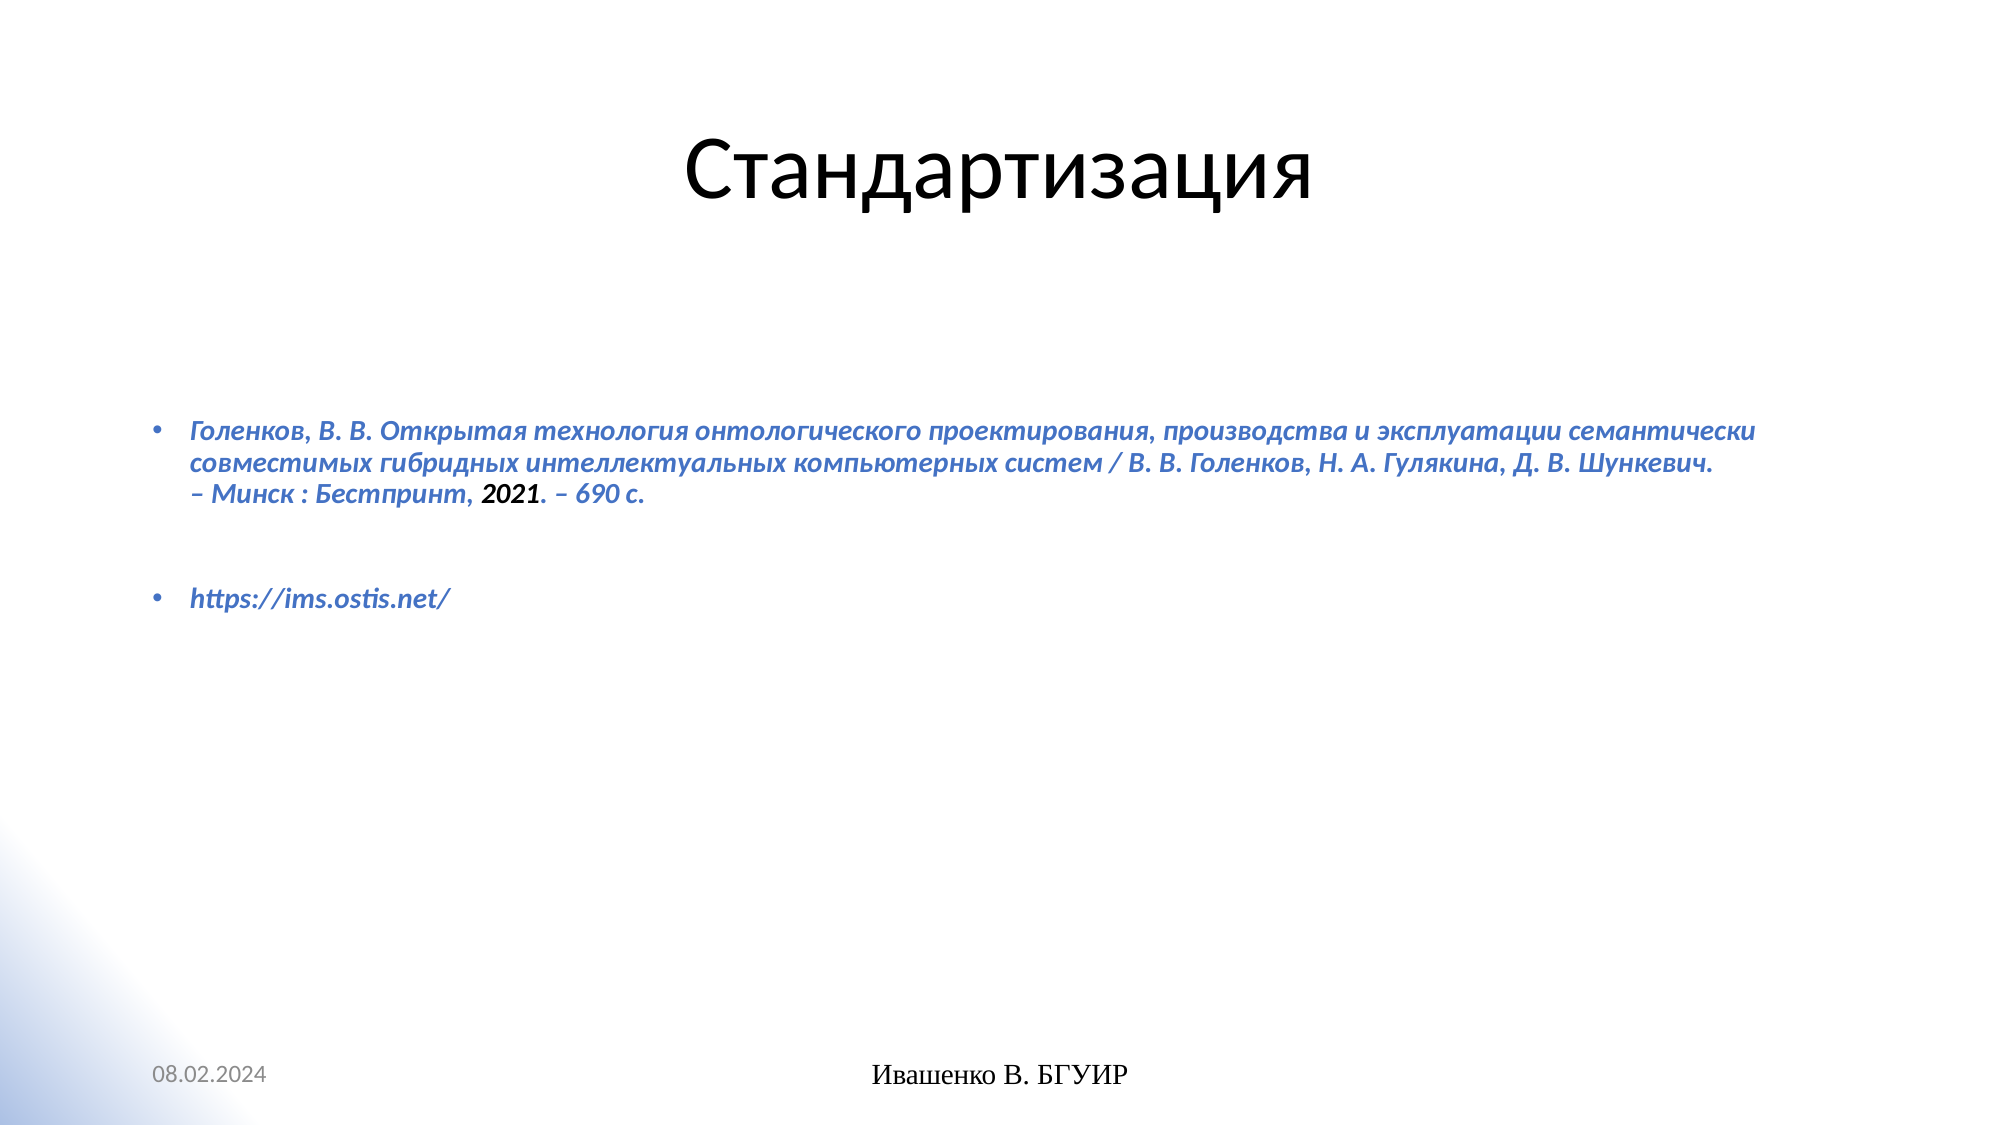

# Стандартизация

Голенков, В. В. Открытая технология онтологического проектирования, производства и эксплуатации семантически совместимых гибридных интеллектуальных компьютерных систем / В. В. Голенков, Н. А. Гулякина, Д. В. Шункевич.
– Минск : Бестпринт, 2021. – 690 с.

https://ims.ostis.net/

08.02.2024
Ивашенко В. БГУИР